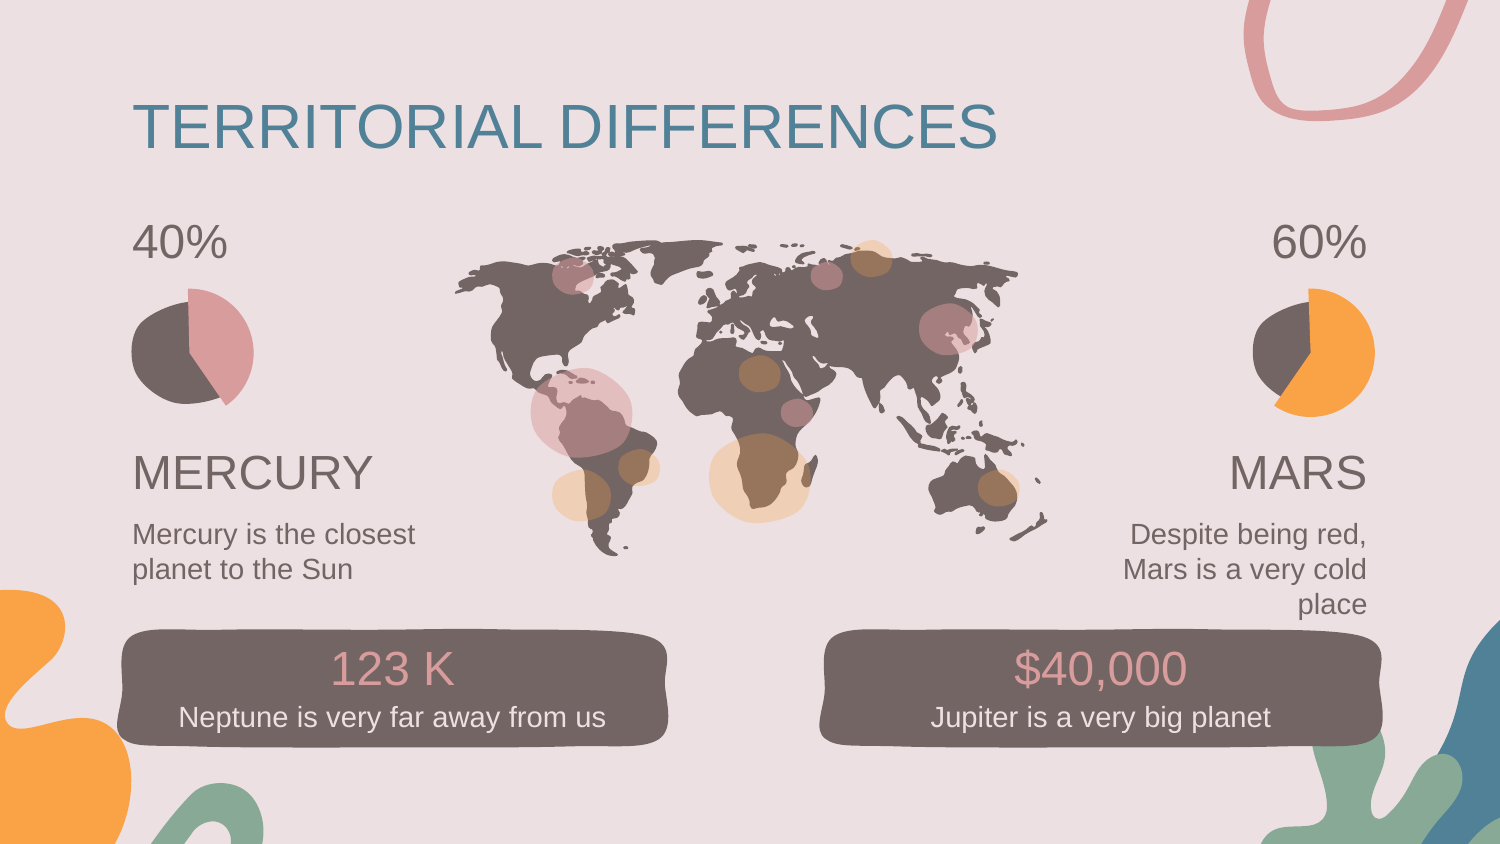

# TERRITORIAL DIFFERENCES
40%
60%

MERCURY
MARS

Mercury is the closest planet to the Sun
Despite being red, Mars is a very cold place

123 K
$40,000
Neptune is very far away from us
Jupiter is a very big planet